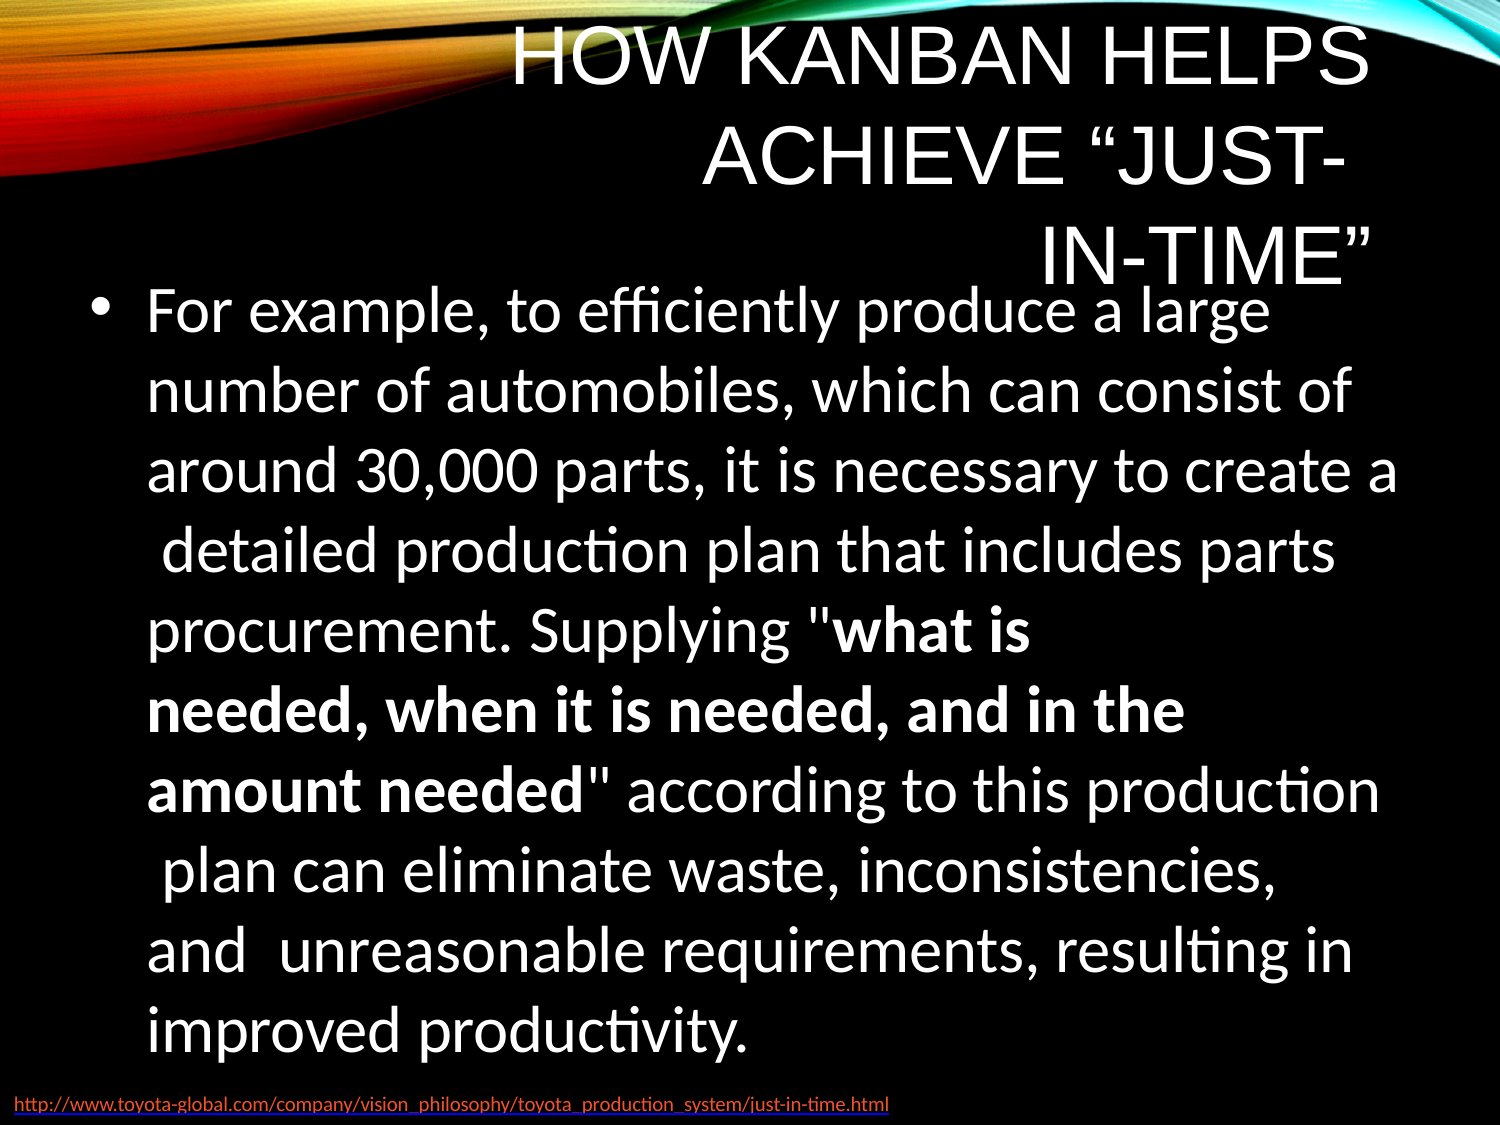

# How Kanban helps achieve “Just-  in-Time”
For example, to efficiently produce a large  number of automobiles, which can consist of  around 30,000 parts, it is necessary to create a  detailed production plan that includes parts  procurement. Supplying "what is
needed, when it is needed, and in the  amount needed" according to this production  plan can eliminate waste, inconsistencies, and  unreasonable requirements, resulting in  improved productivity.
http://www.toyota-global.com/company/vision_philosophy/toyota_production_system/just-in-time.html